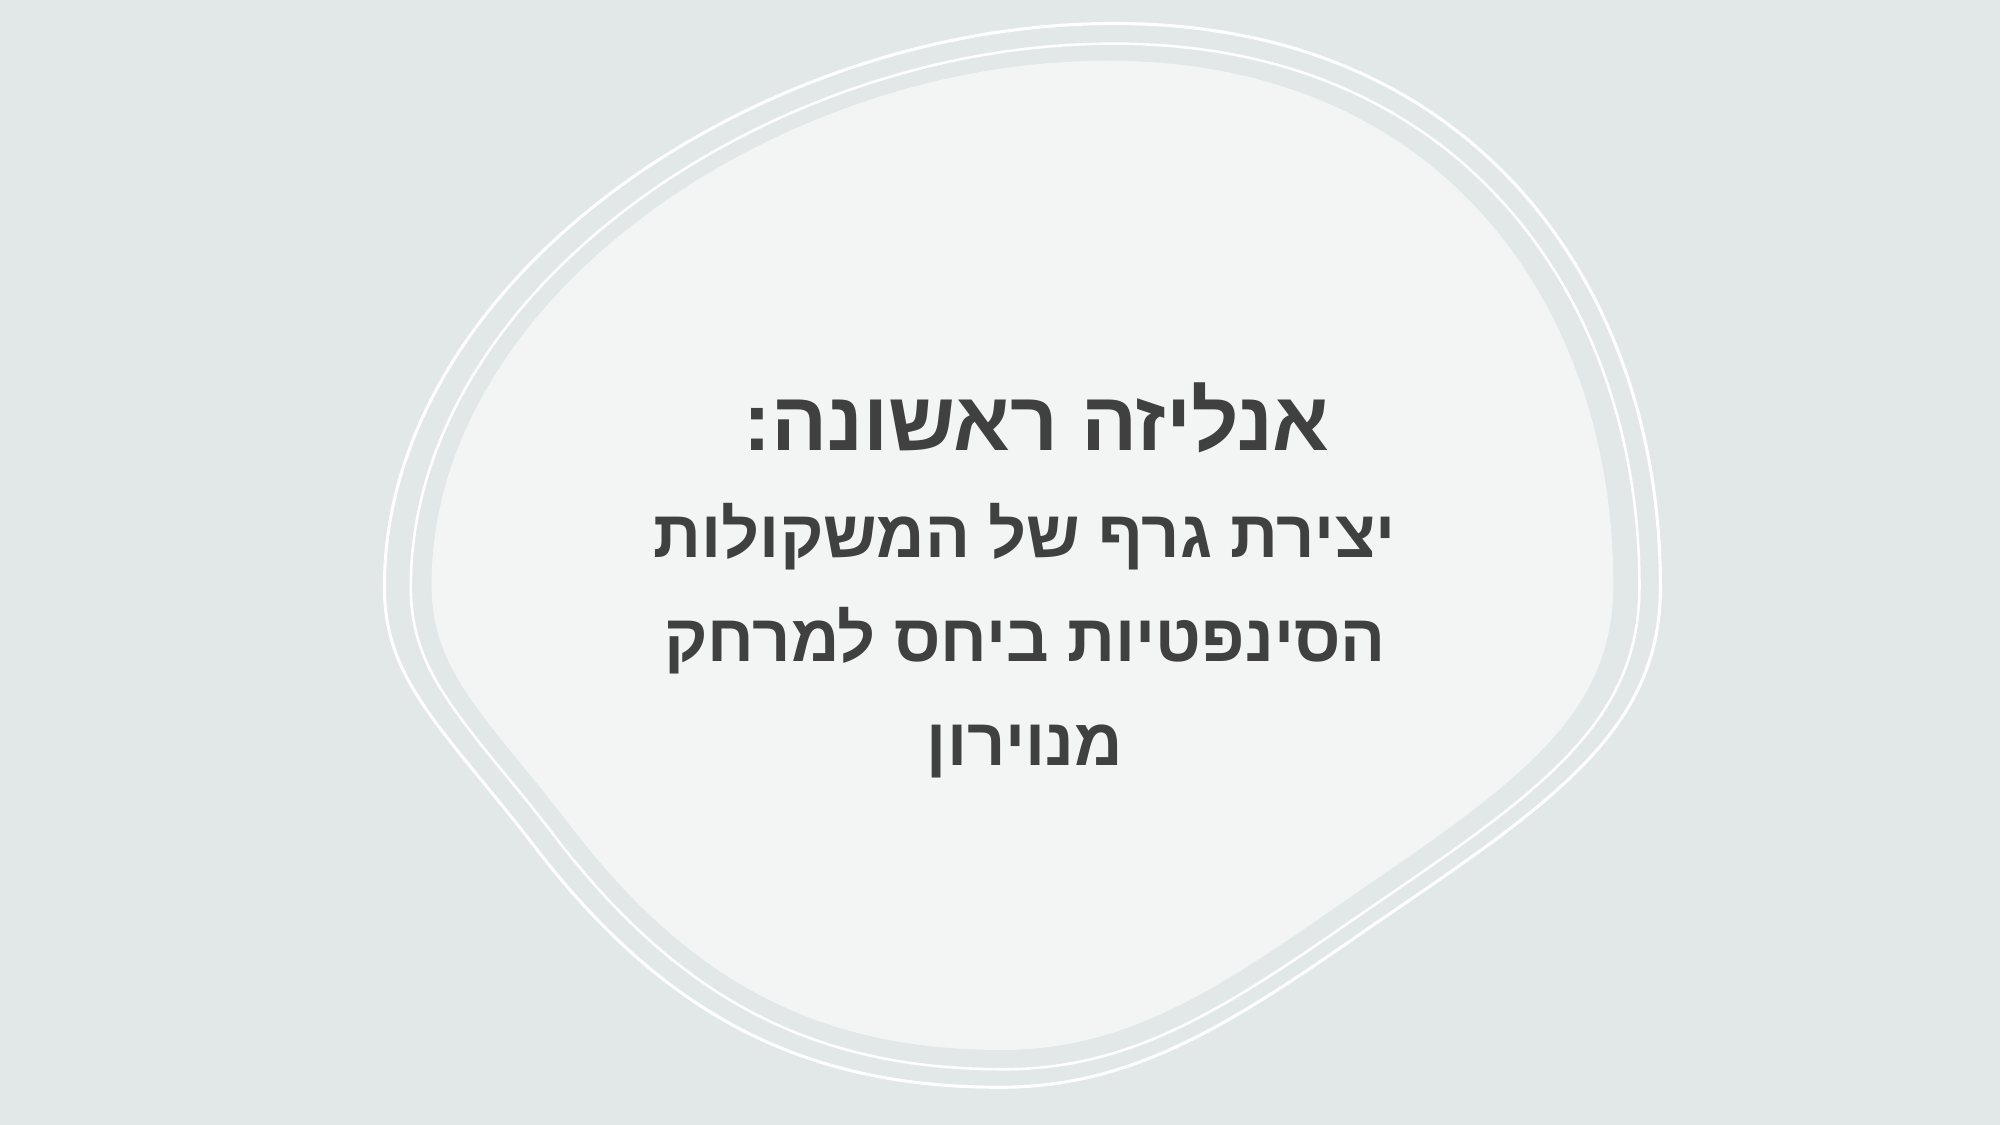

אנליזה ראשונה:
יצירת גרף של המשקולות הסינפטיות ביחס למרחק מנוירון